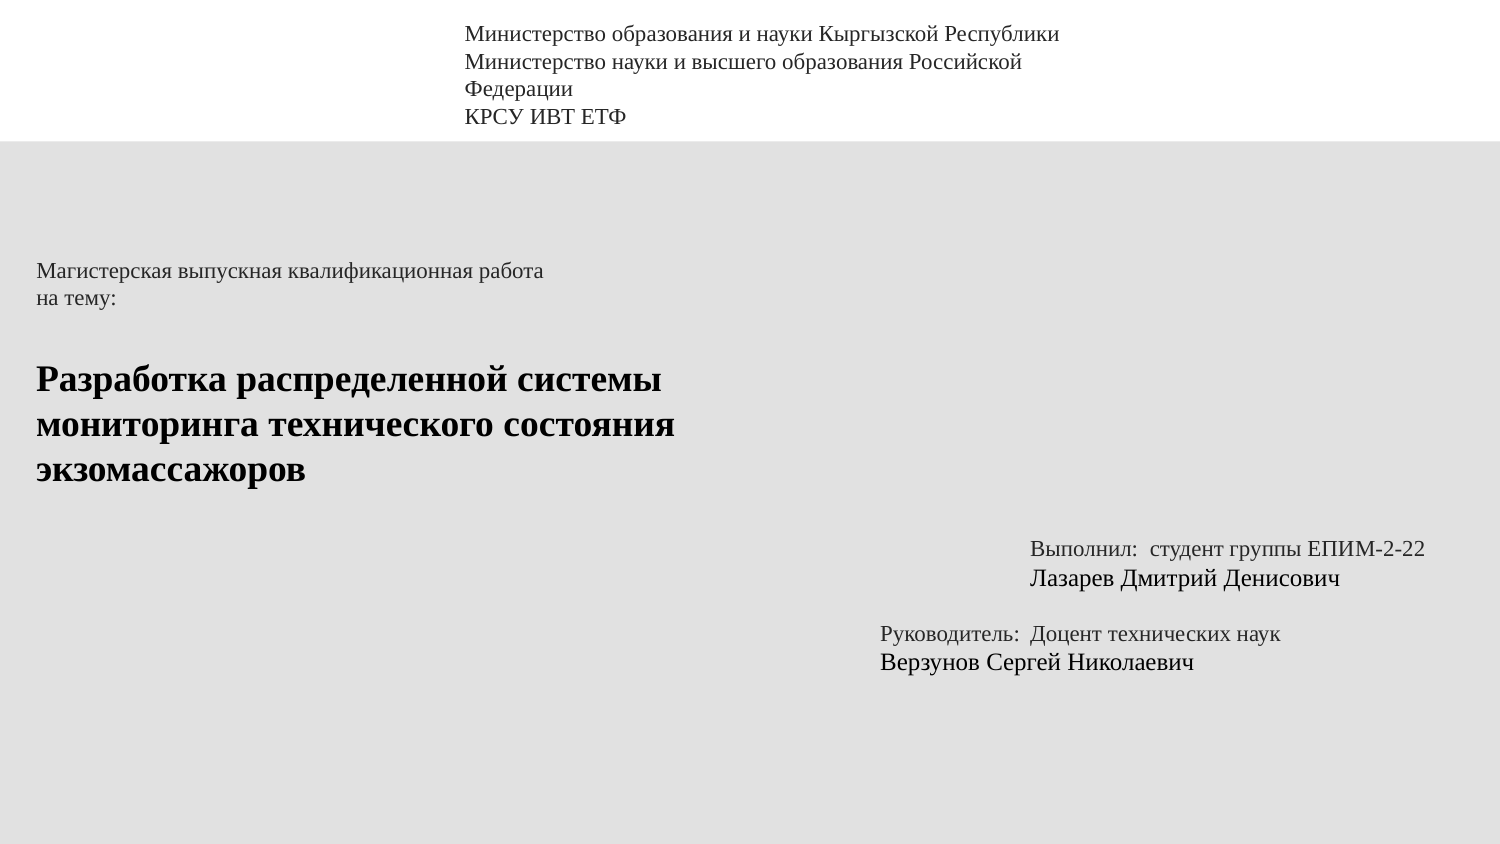

Министерство образования и науки Кыргызской Республики
Министерство науки и высшего образования Российской Федерации
КРСУ ИВТ ЕТФ
Магистерская выпускная квалификационная работа
на тему:
Разработка распределенной системы мониторинга технического состояния экзомассажоров
Выполнил:  студент группы ЕПИМ-2-22
Лазарев Дмитрий Денисович

Руководитель: 	Доцент технических наук
Верзунов Сергей Николаевич